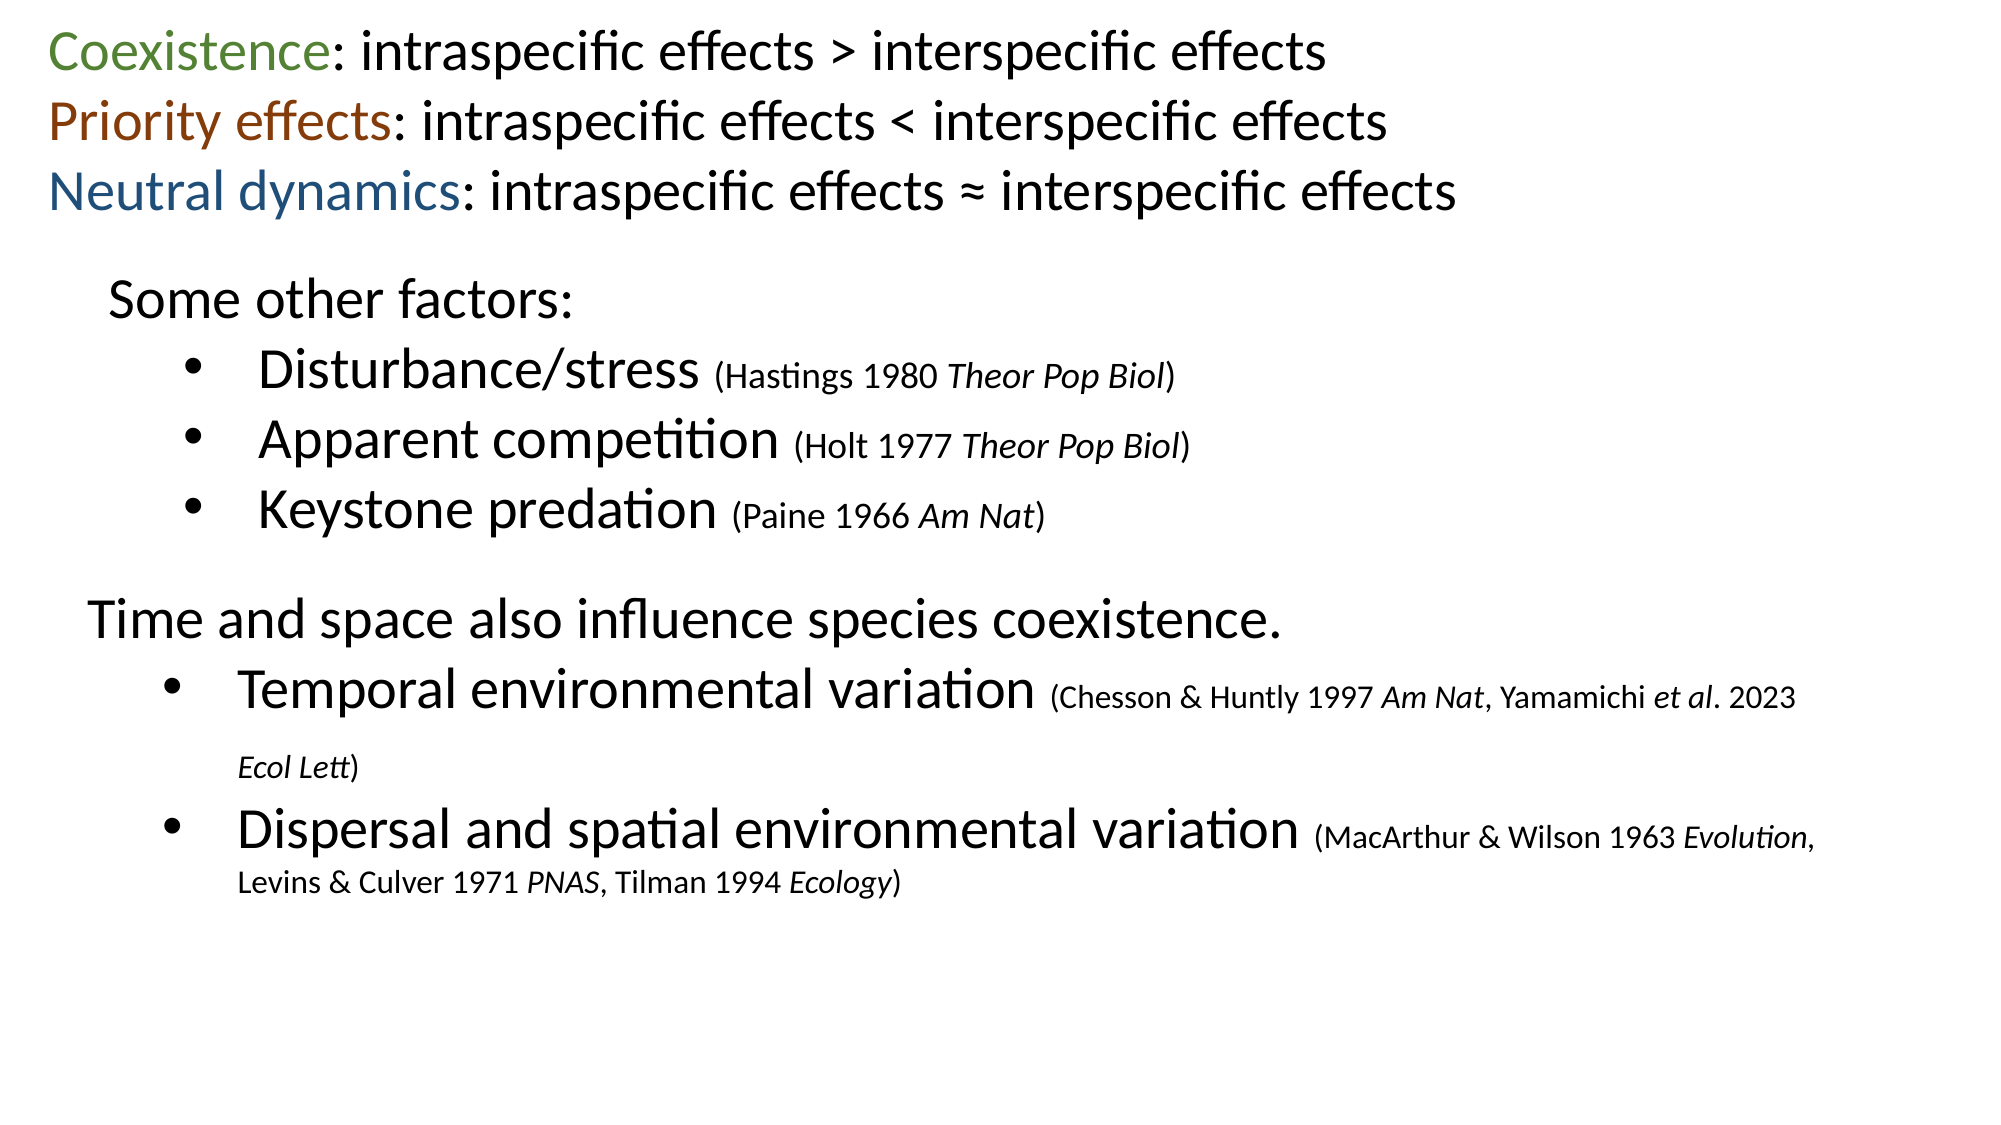

Coexistence: intraspecific effects > interspecific effects
Priority effects: intraspecific effects < interspecific effects
Neutral dynamics: intraspecific effects ≈ interspecific effects

Some other factors:
Disturbance/stress (Hastings 1980 Theor Pop Biol)
Apparent competition (Holt 1977 Theor Pop Biol)
Keystone predation (Paine 1966 Am Nat)
Time and space also influence species coexistence.
Temporal environmental variation (Chesson & Huntly 1997 Am Nat, Yamamichi et al. 2023 Ecol Lett)
Dispersal and spatial environmental variation (MacArthur & Wilson 1963 Evolution, Levins & Culver 1971 PNAS, Tilman 1994 Ecology)